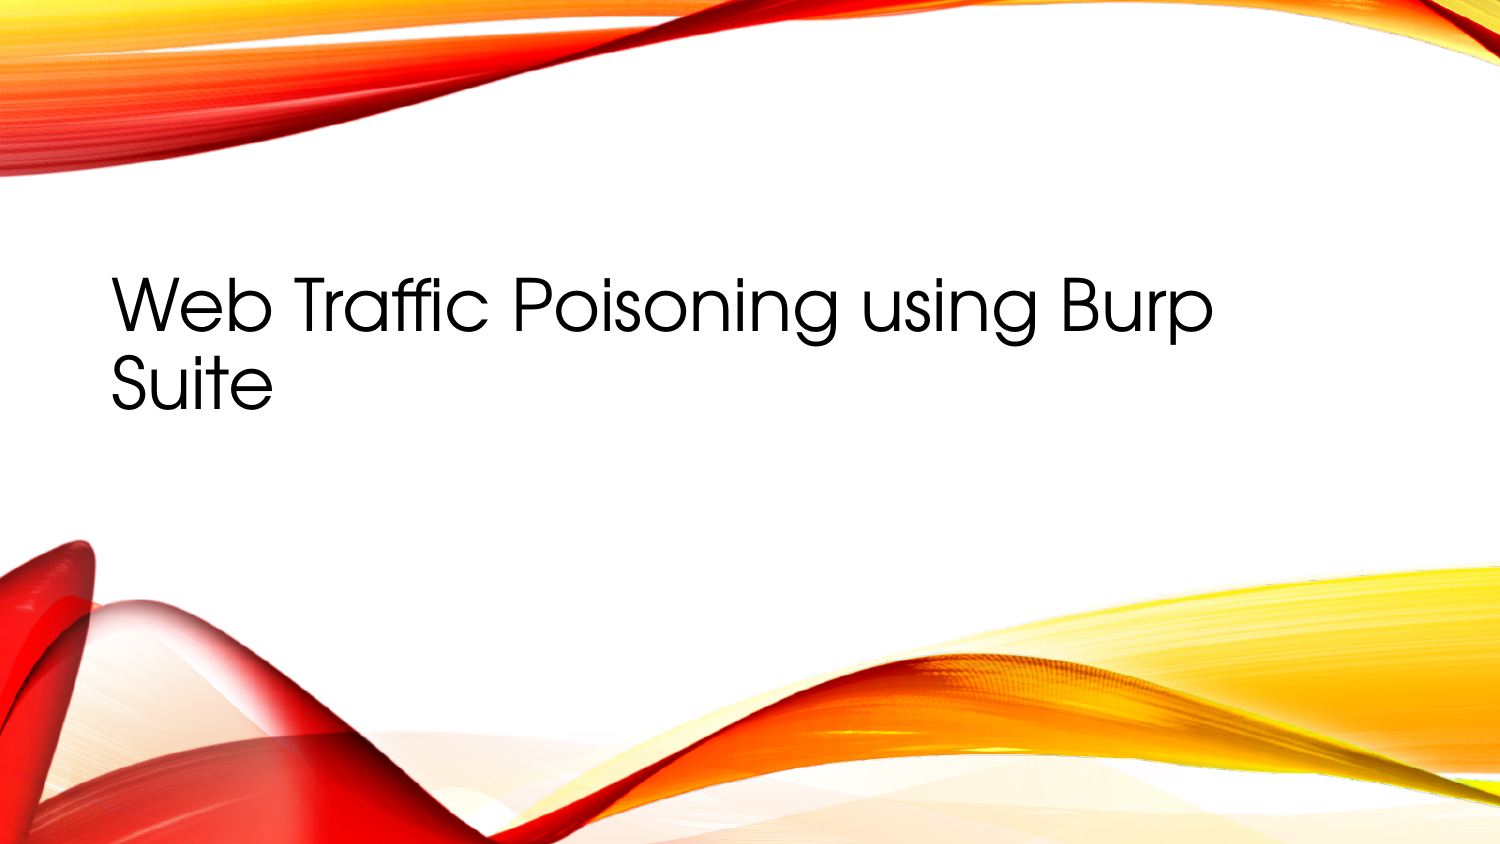

# Web Traffic Poisoning using Burp Suite